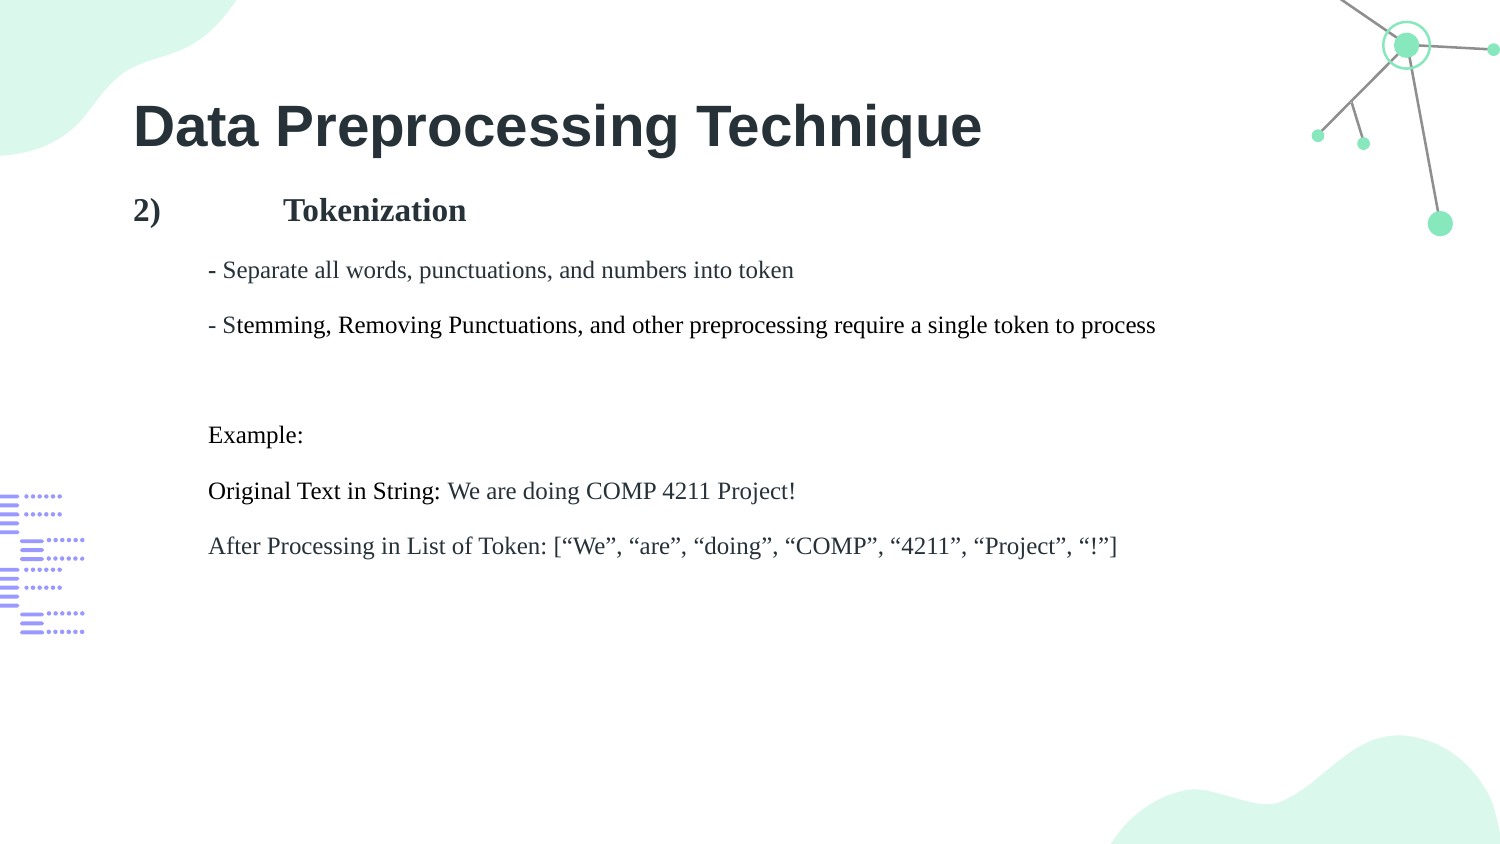

# Data Preprocessing Technique
2)	Tokenization
- Separate all words, punctuations, and numbers into token
- Stemming, Removing Punctuations, and other preprocessing require a single token to process

Example:
Original Text in String: We are doing COMP 4211 Project!
After Processing in List of Token: [“We”, “are”, “doing”, “COMP”, “4211”, “Project”, “!”]